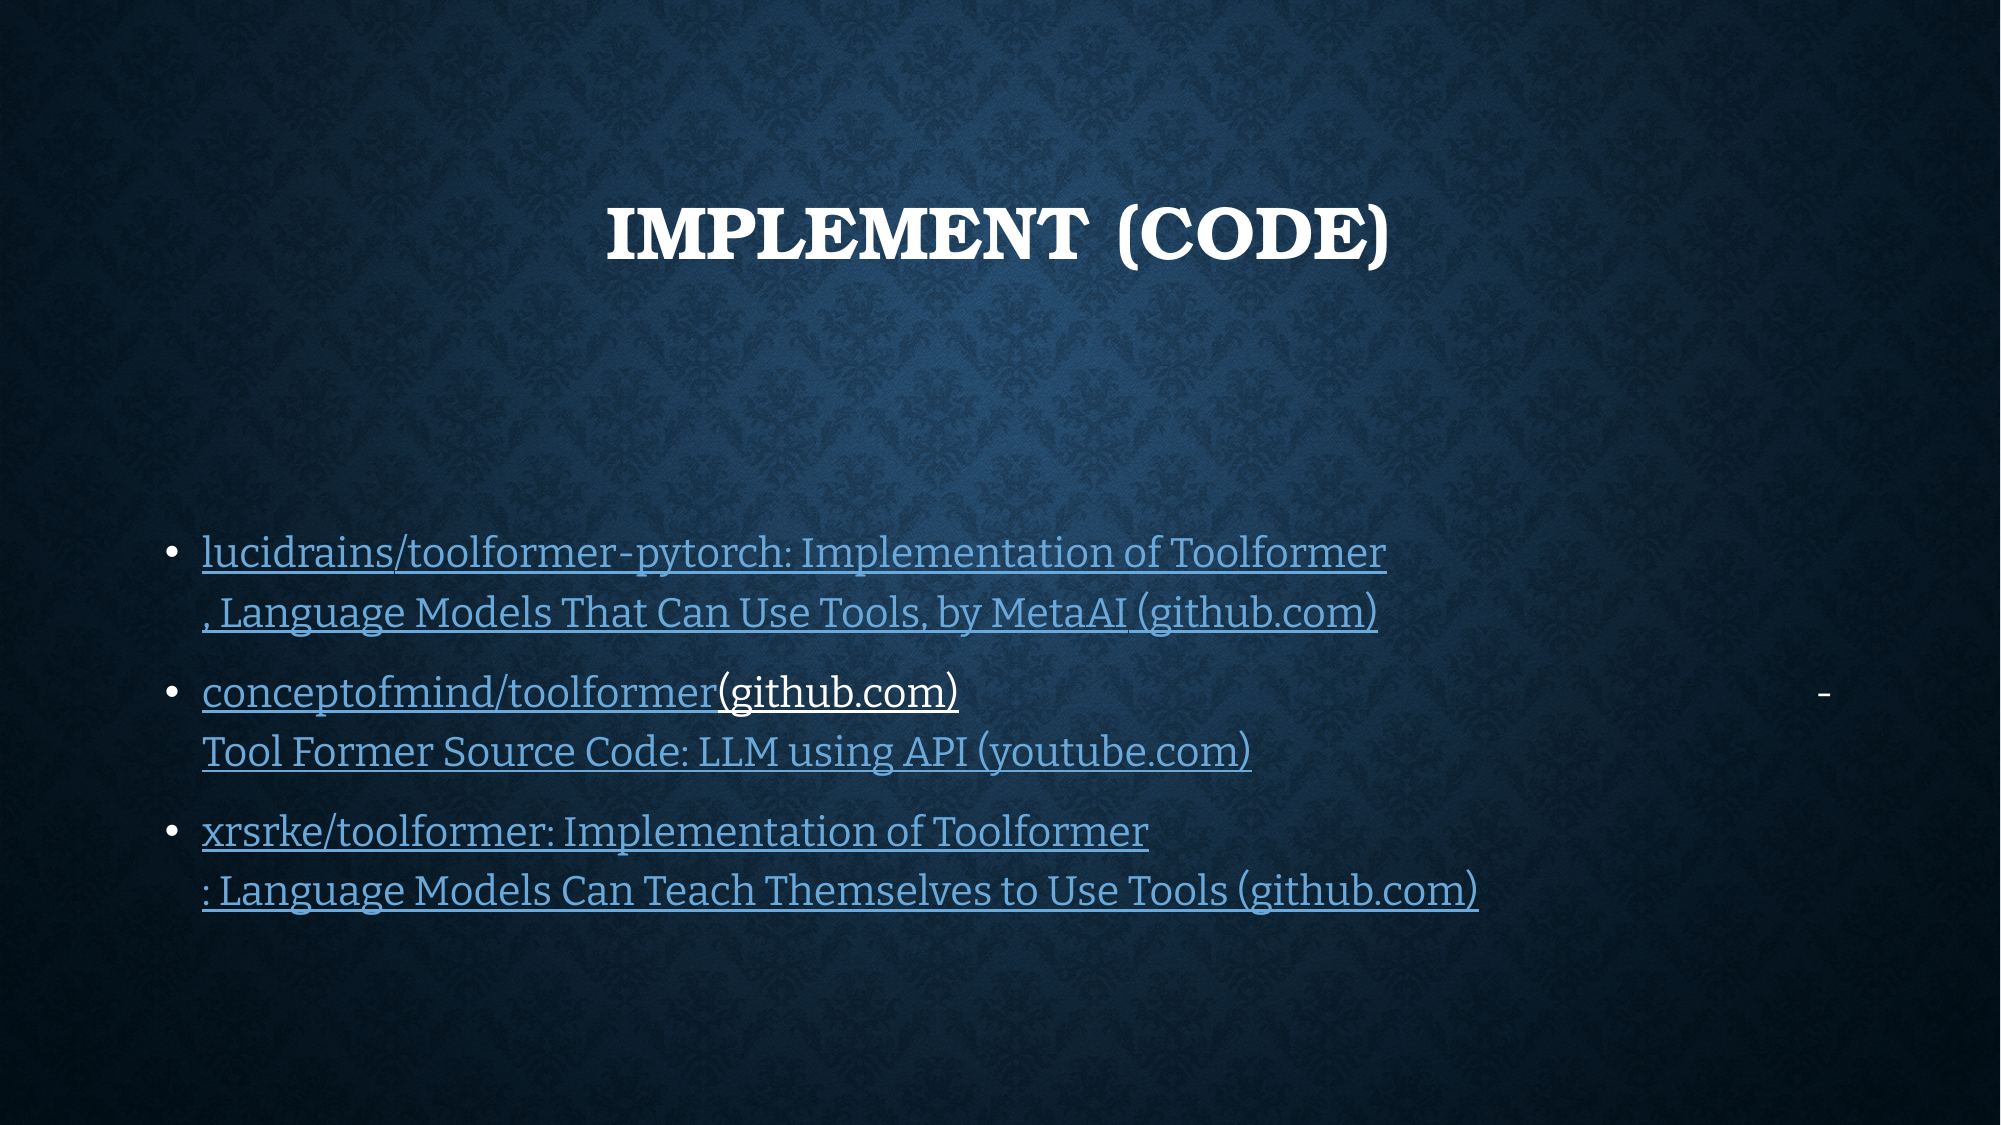

# Implement (code)
lucidrains/toolformer-pytorch: Implementation of Toolformer, Language Models That Can Use Tools, by MetaAI (github.com)
conceptofmind/toolformer(github.com) - Tool Former Source Code: LLM using API (youtube.com)
xrsrke/toolformer: Implementation of Toolformer: Language Models Can Teach Themselves to Use Tools (github.com)